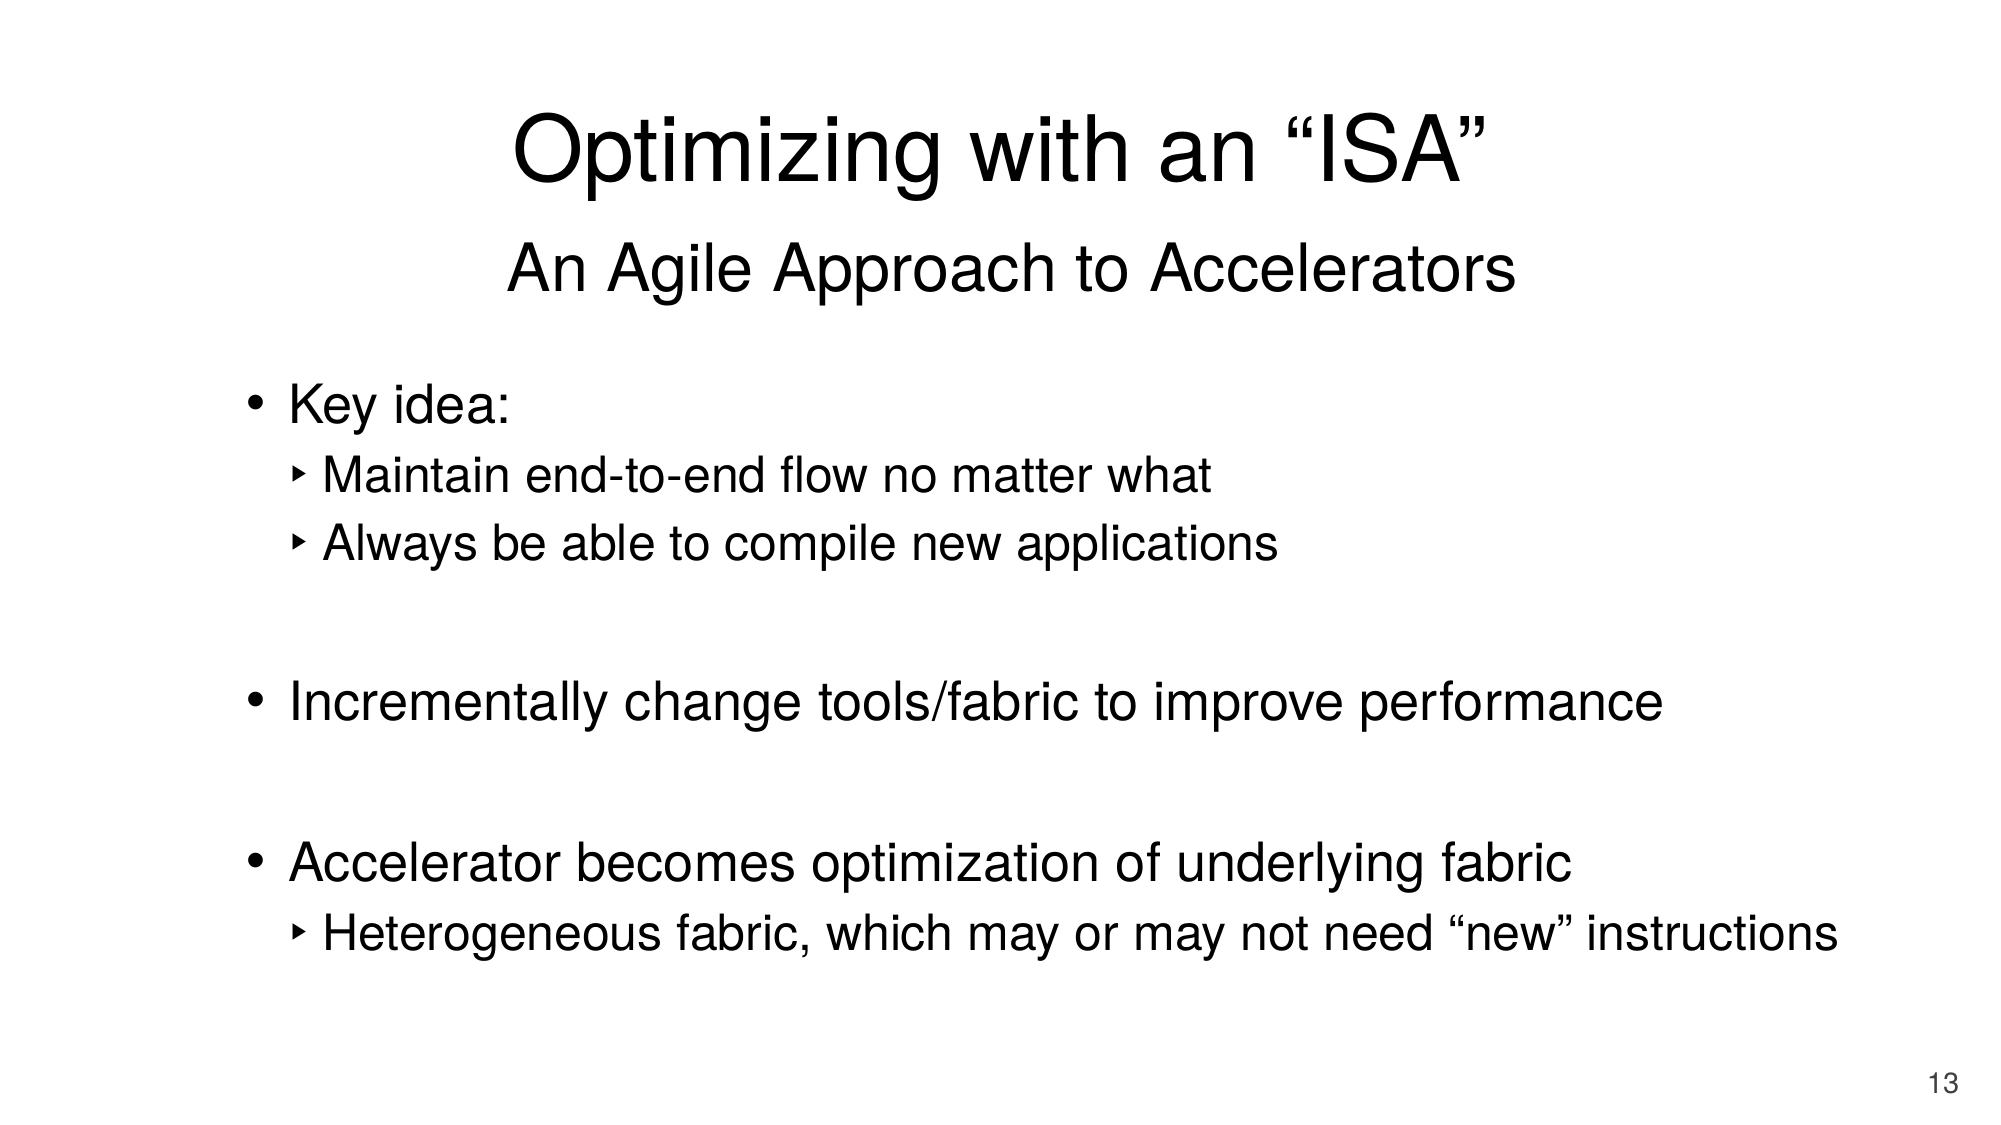

# Optimizing with an “ISA” An Agile Approach to Accelerators
Key idea:
Maintain end-to-end flow no matter what
Always be able to compile new applications

Incrementally change tools/fabric to improve performance

Accelerator becomes optimization of underlying fabric
Heterogeneous fabric, which may or may not need “new” instructions
13